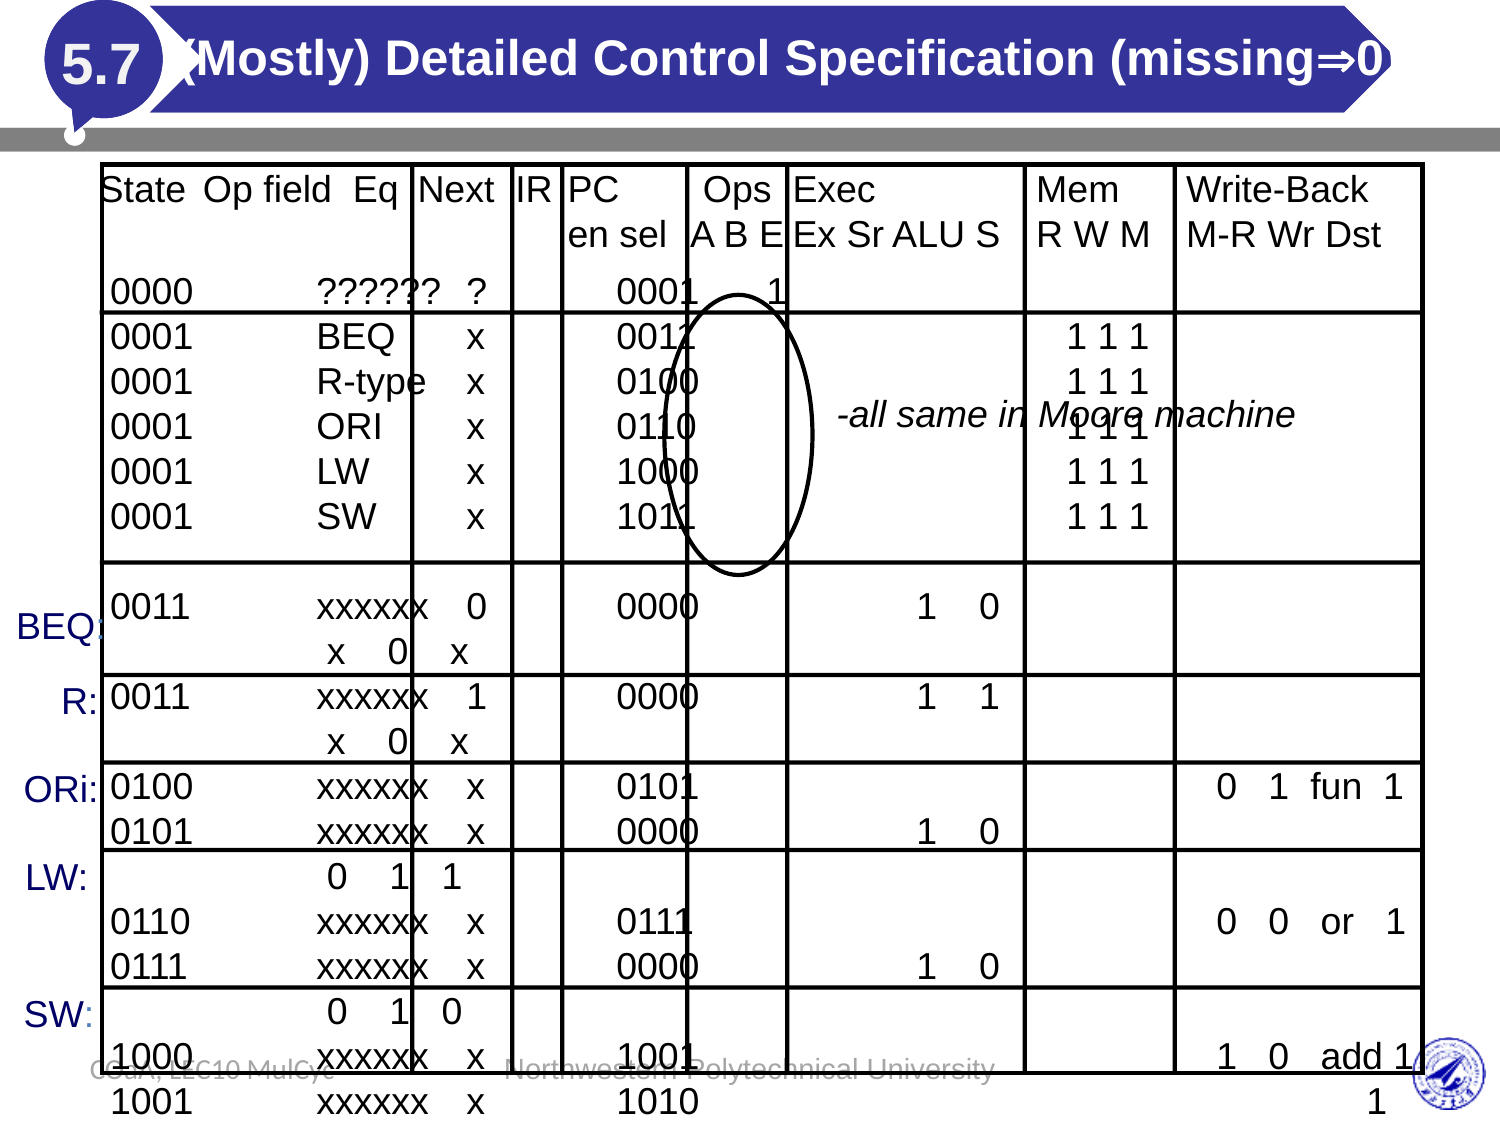

# (Mostly) Detailed Control Specification (missing⇒0)
 5.7
State	Op field	Eq	Next  IR	PC	Ops	Exec	Mem	Write-Back
					en sel	A B E	Ex Sr ALU S 	R W M	M-R Wr Dst

0000	??????	?	0001	1
0001	BEQ	x	0011			1 1 1
0001	R-type	x	0100			1 1 1
0001	ORI	x	0110			1 1 1
0001	LW	x	1000			1 1 1
0001	SW	x	1011			1 1 1

0011	xxxxxx	0	0000		1    0				 x    0    x
0011	xxxxxx	1	0000		1    1				 x    0    x
0100	xxxxxx	x	0101				0   1  fun  1
0101	xxxxxx	x	0000		1    0				 0    1   1
0110	xxxxxx	x	0111				0   0   or   1
0111	xxxxxx	x	0000		1    0				 0    1   0
1000	xxxxxx	x	1001				1   0   add 1
1001	xxxxxx	x	1010					1  0   1
1010 	xxxxxx	x	0000		1    0				 1    1   0
1011	xxxxxx	x	1100				1   0   add 1
1100	xxxxxx	x	0000	 	1    0			0  1   0

-all same in Moore machine

BEQ:
R:

ORi:

LW:

SW:

COaA, LEC10 MulCyc
Northwestern Polytechnical University
53